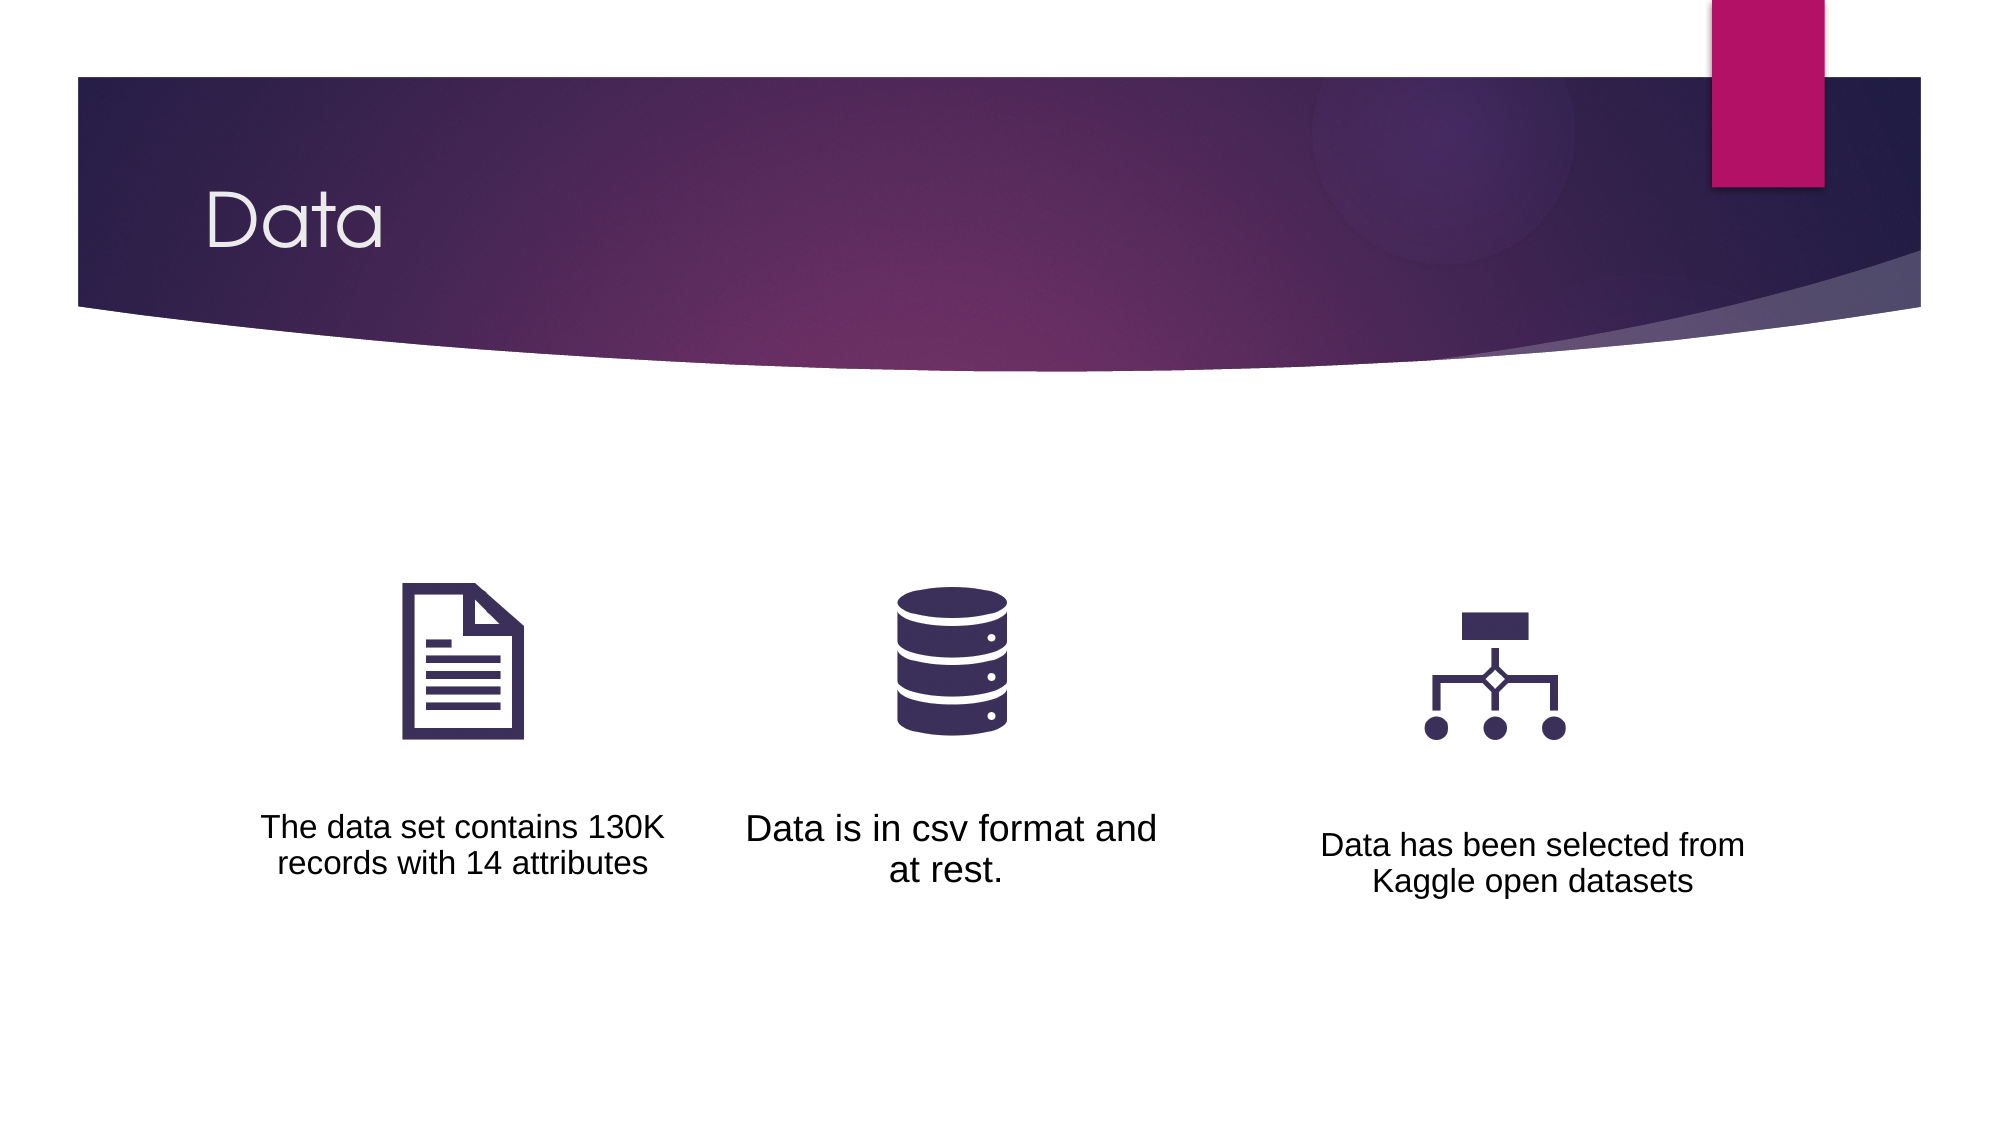

# Data
The data set contains 130K records with 14 attributes
Data is in csv format and at rest.
Data has been selected from Kaggle open datasets